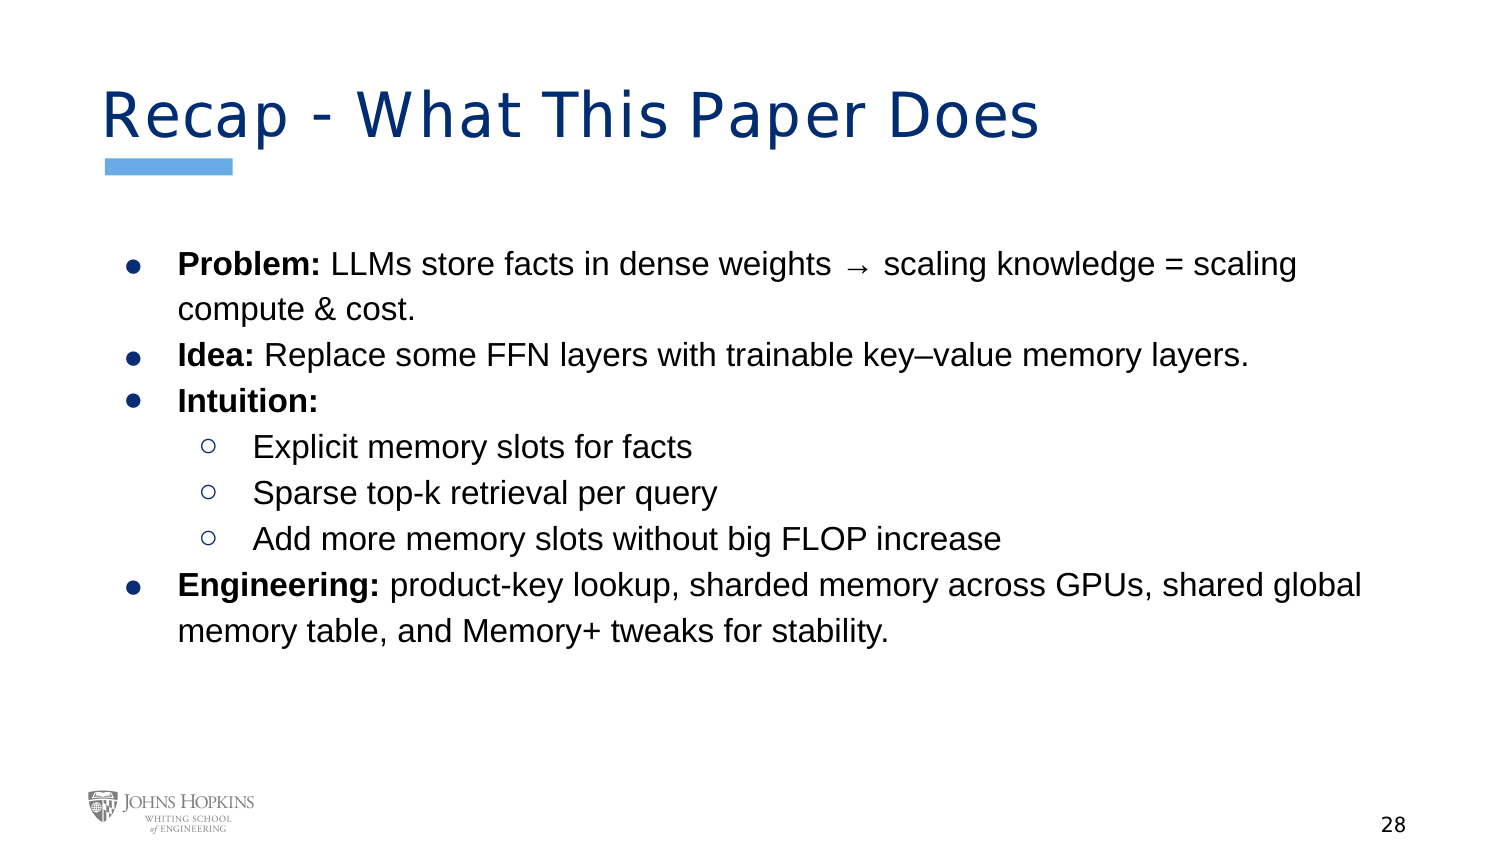

# Recap - What This Paper Does
Problem: LLMs store facts in dense weights → scaling knowledge = scaling compute & cost.
Idea: Replace some FFN layers with trainable key–value memory layers.
Intuition:
Explicit memory slots for facts
Sparse top-k retrieval per query
Add more memory slots without big FLOP increase
Engineering: product-key lookup, sharded memory across GPUs, shared global memory table, and Memory+ tweaks for stability.